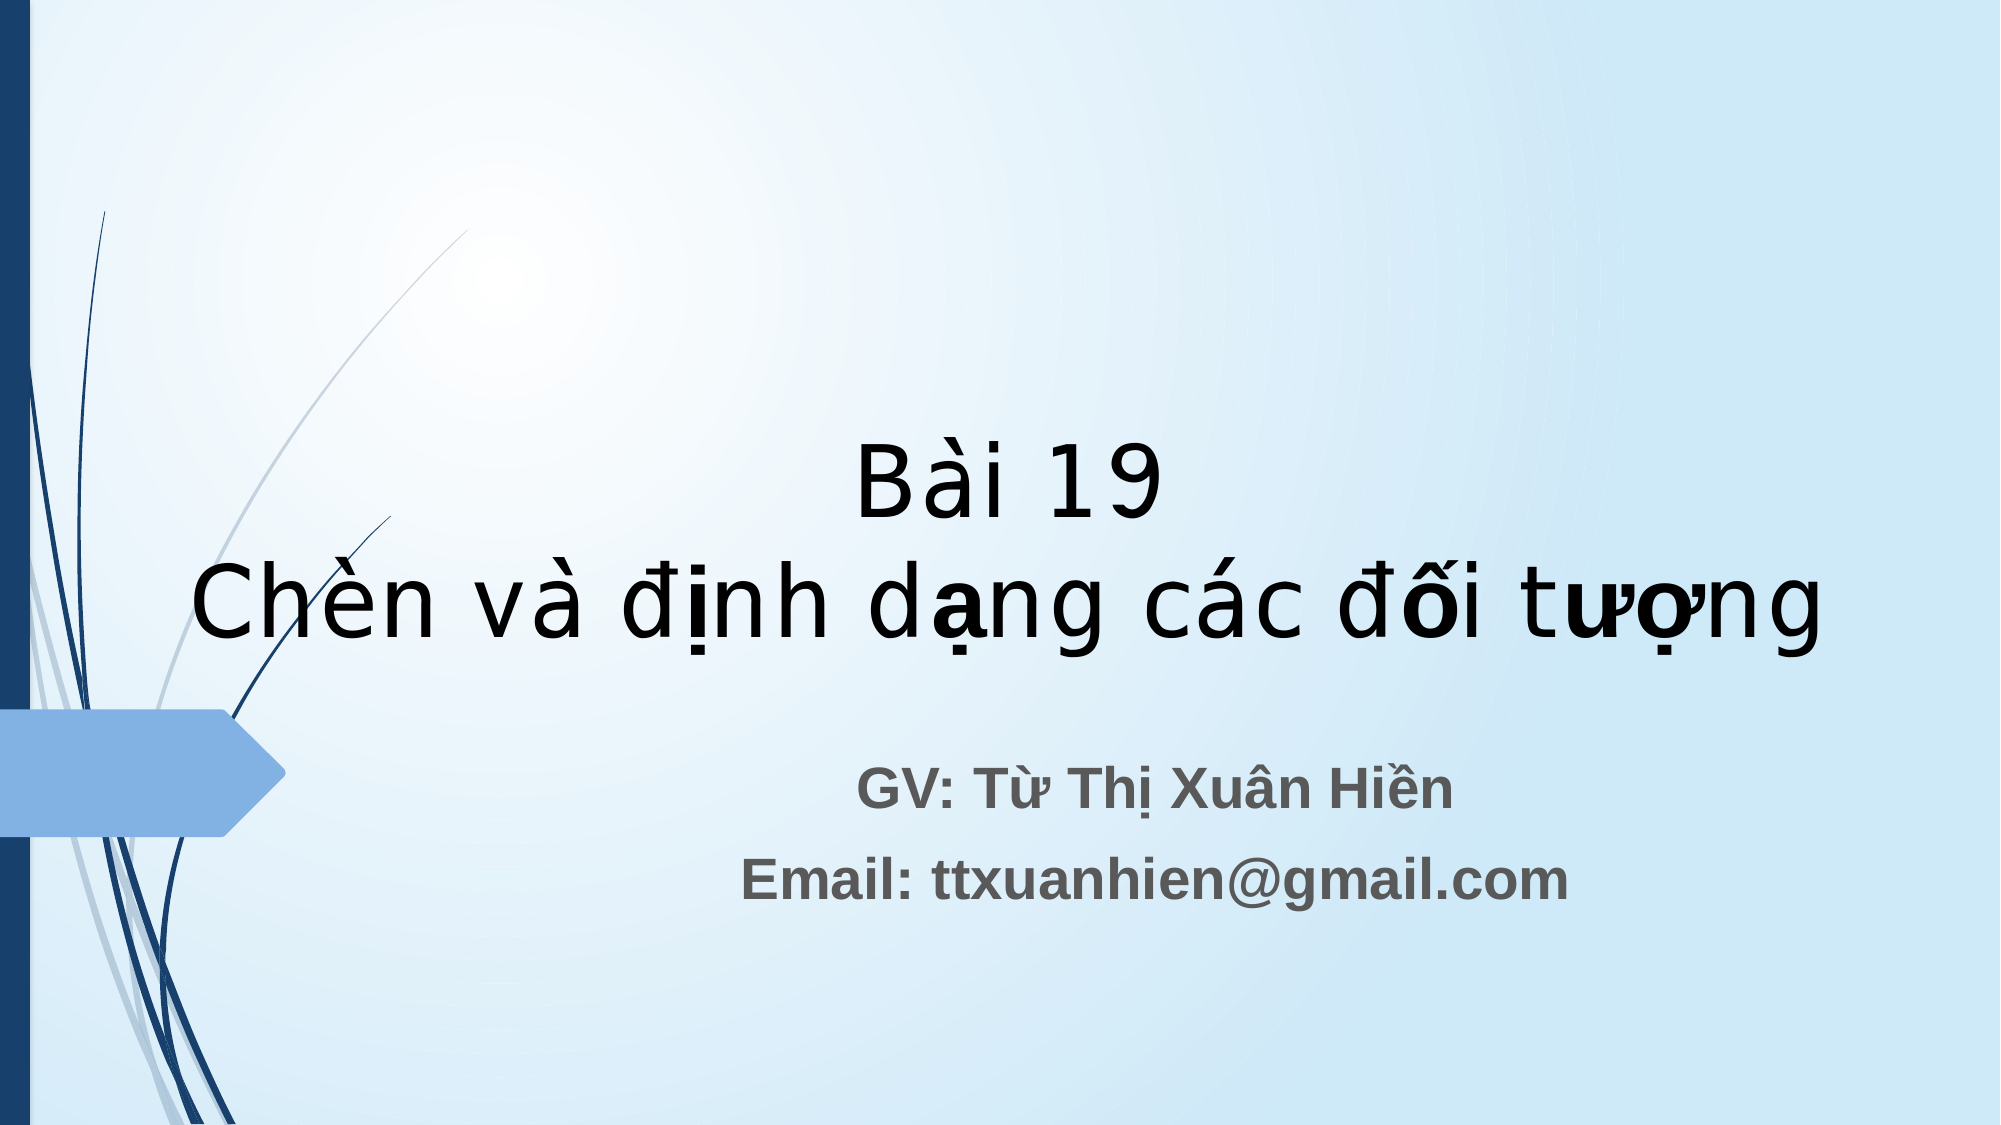

# Bài 19 Chèn và định dạng các đối tượng
GV: Từ Thị Xuân Hiền
Email: ttxuanhien@gmail.com